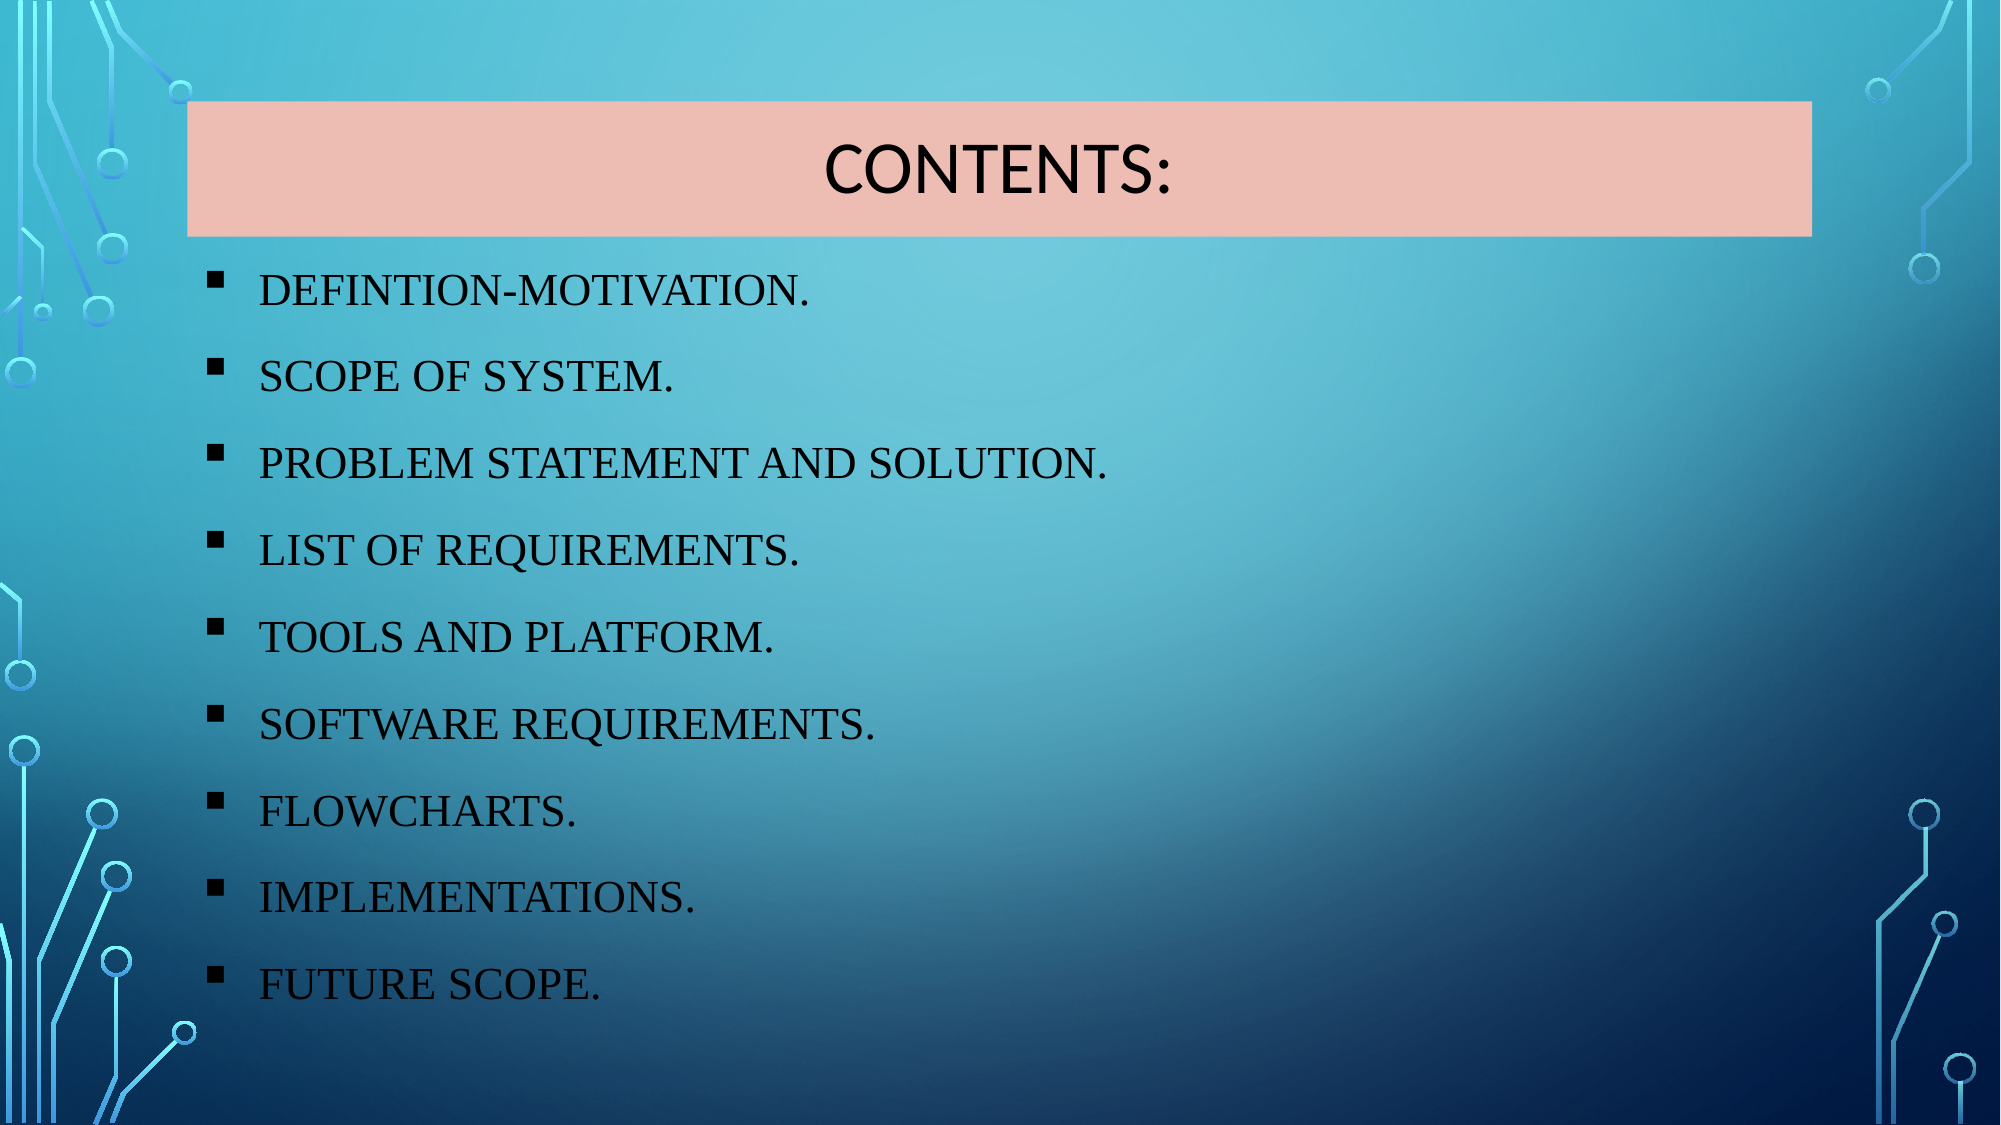

# Contents:
DEFINTION-MOTIVATION.
SCOPE OF SYSTEM.
PROBLEM STATEMENT AND SOLUTION.
LIST OF REQUIREMENTS.
TOOLS AND PLATFORM.
SOFTWARE REQUIREMENTS.
Flowcharts.
IMPLEMENTATIONS.
FUTURE SCOPE.